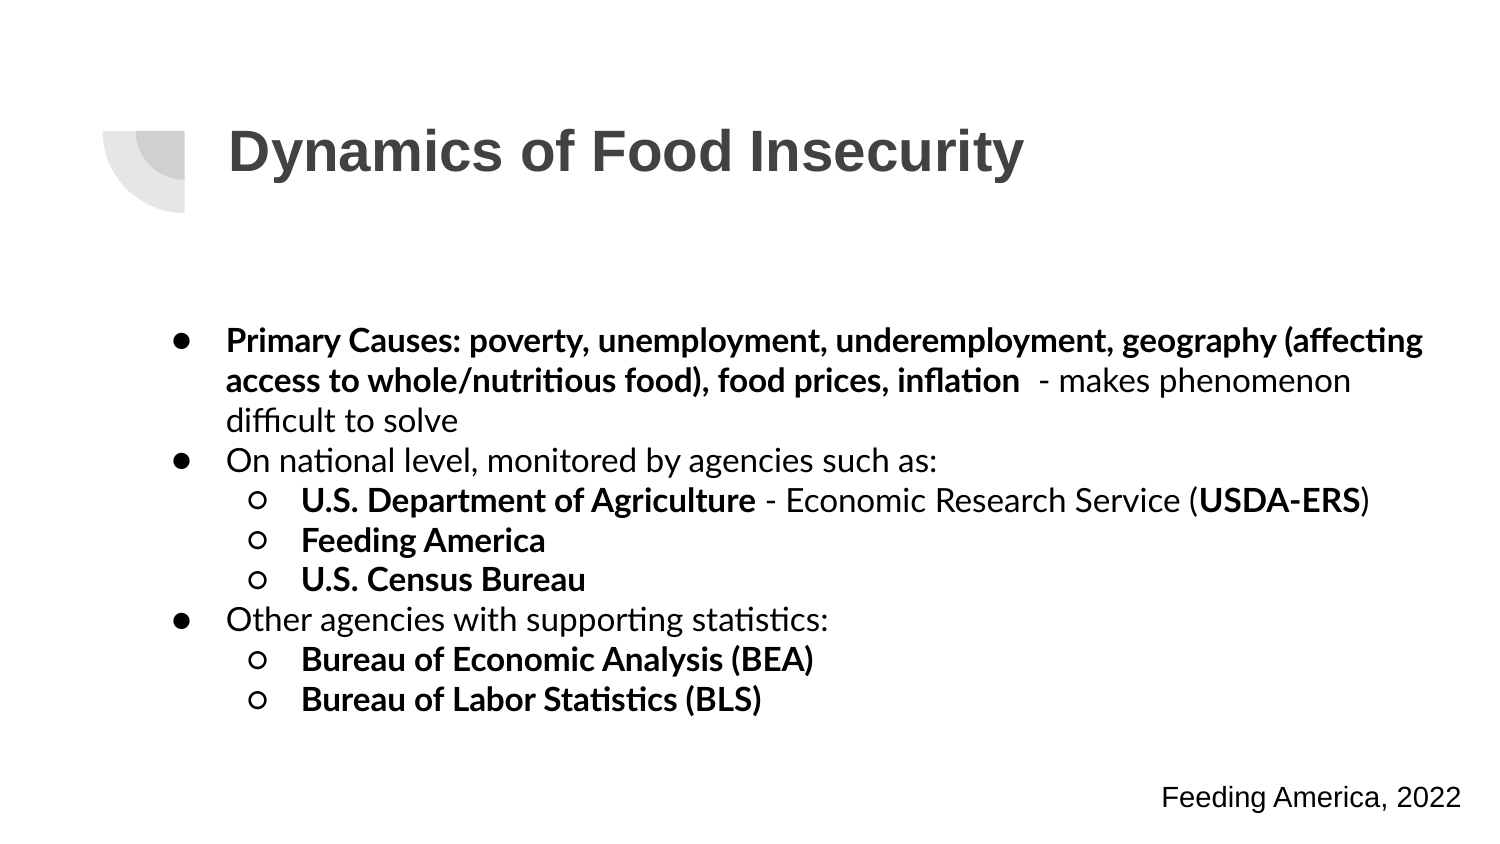

# Dynamics of Food Insecurity

Primary Causes: poverty, unemployment, underemployment, geography (affecting access to whole/nutritious food), food prices, inflation  - makes phenomenon difficult to solve
On national level, monitored by agencies such as:
U.S. Department of Agriculture - Economic Research Service (USDA-ERS)
Feeding America
U.S. Census Bureau
Other agencies with supporting statistics:
Bureau of Economic Analysis (BEA)
Bureau of Labor Statistics (BLS)

Feeding America, 2022